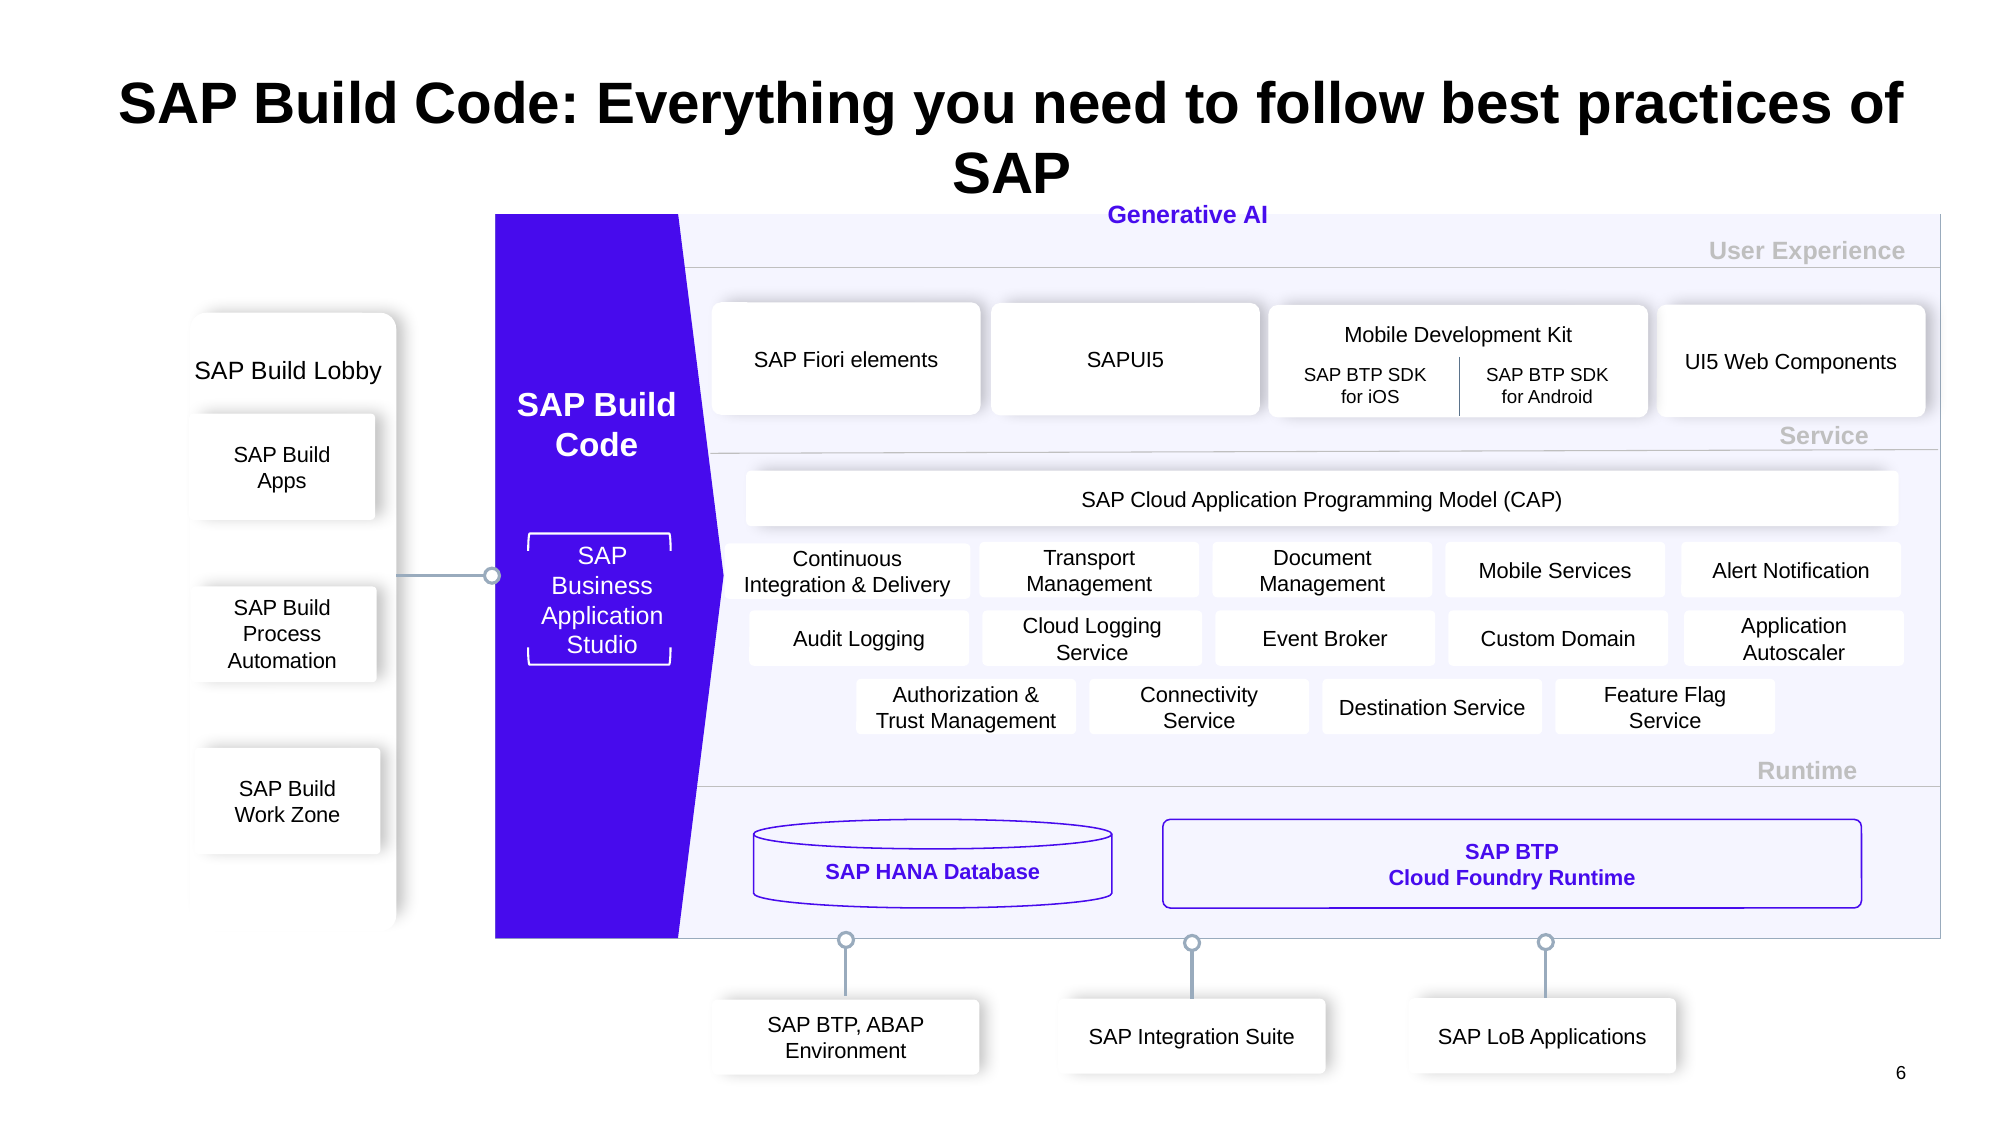

# SAP Build Code: Everything you need to follow best practices of SAP
Generative AI
SAP Build Code

SAP Business Application Studio

User Experience
SAP Fiori elements
SAPUI5
UI5 Web Components

Mobile Development Kit
SAP Build Lobby
SAP BTP SDK   for iOS
SAP BTP SDK for Android
SAP Build
Apps
Service
SAP Cloud Application Programming Model (CAP)

Transport Management
Document Management
Mobile Services
Alert Notification
Continuous Integration & Delivery
SAP Build Process Automation

Audit Logging
Cloud Logging Service
Event Broker
Custom Domain
Application Autoscaler
Authorization & Trust Management
Connectivity Service
Destination Service
Feature Flag Service
SAP Build
Work Zone
Runtime

SAP BTP
Cloud Foundry Runtime
SAP HANA Database

SAP LoB Applications
SAP Integration Suite
SAP BTP, ABAP Environment